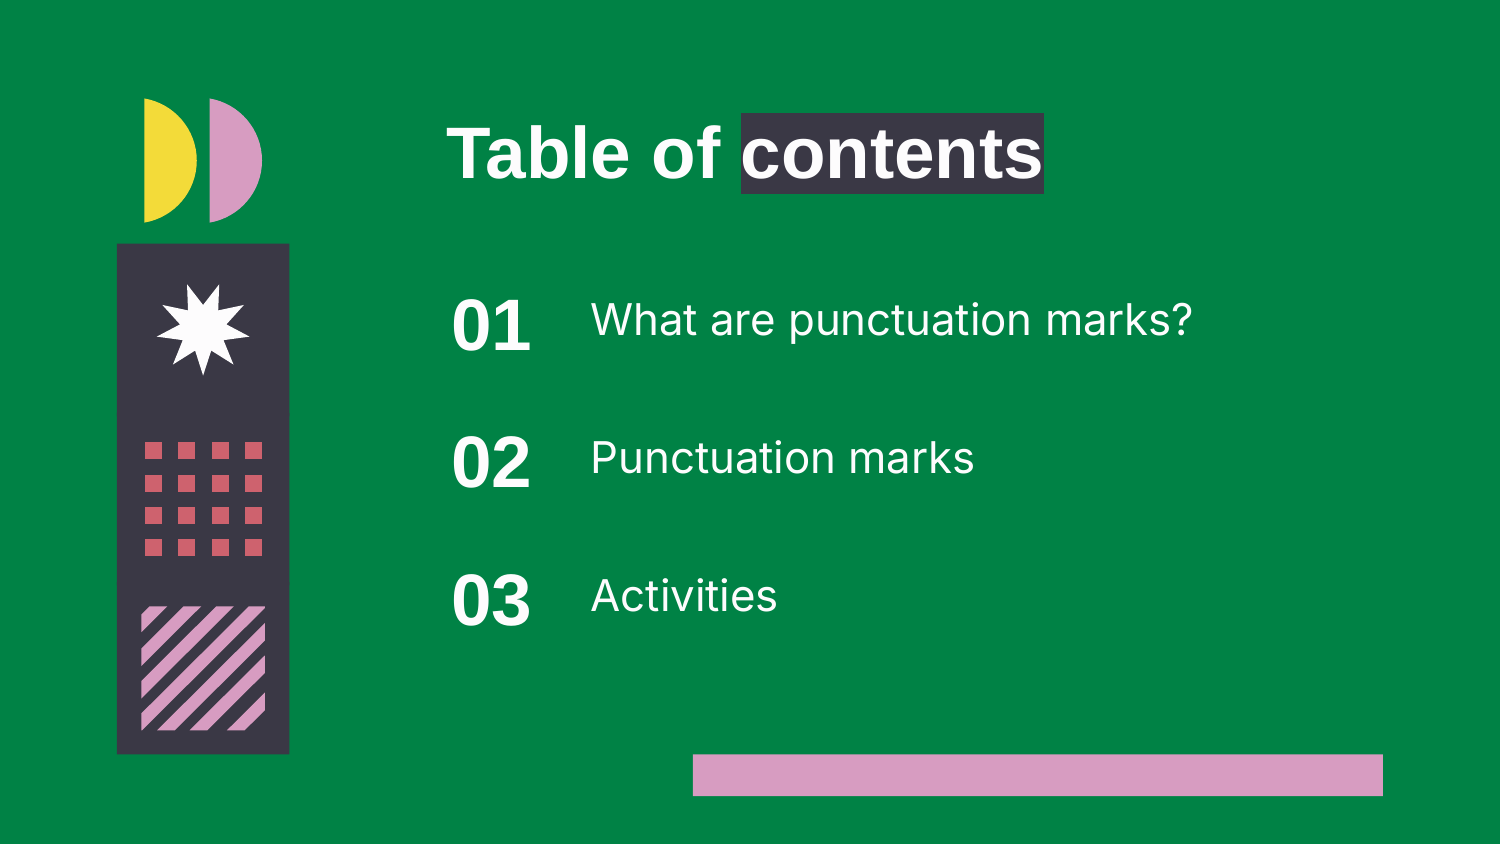

# Table of contents

What are punctuation marks?
01

Punctuation marks
02

Activities
03